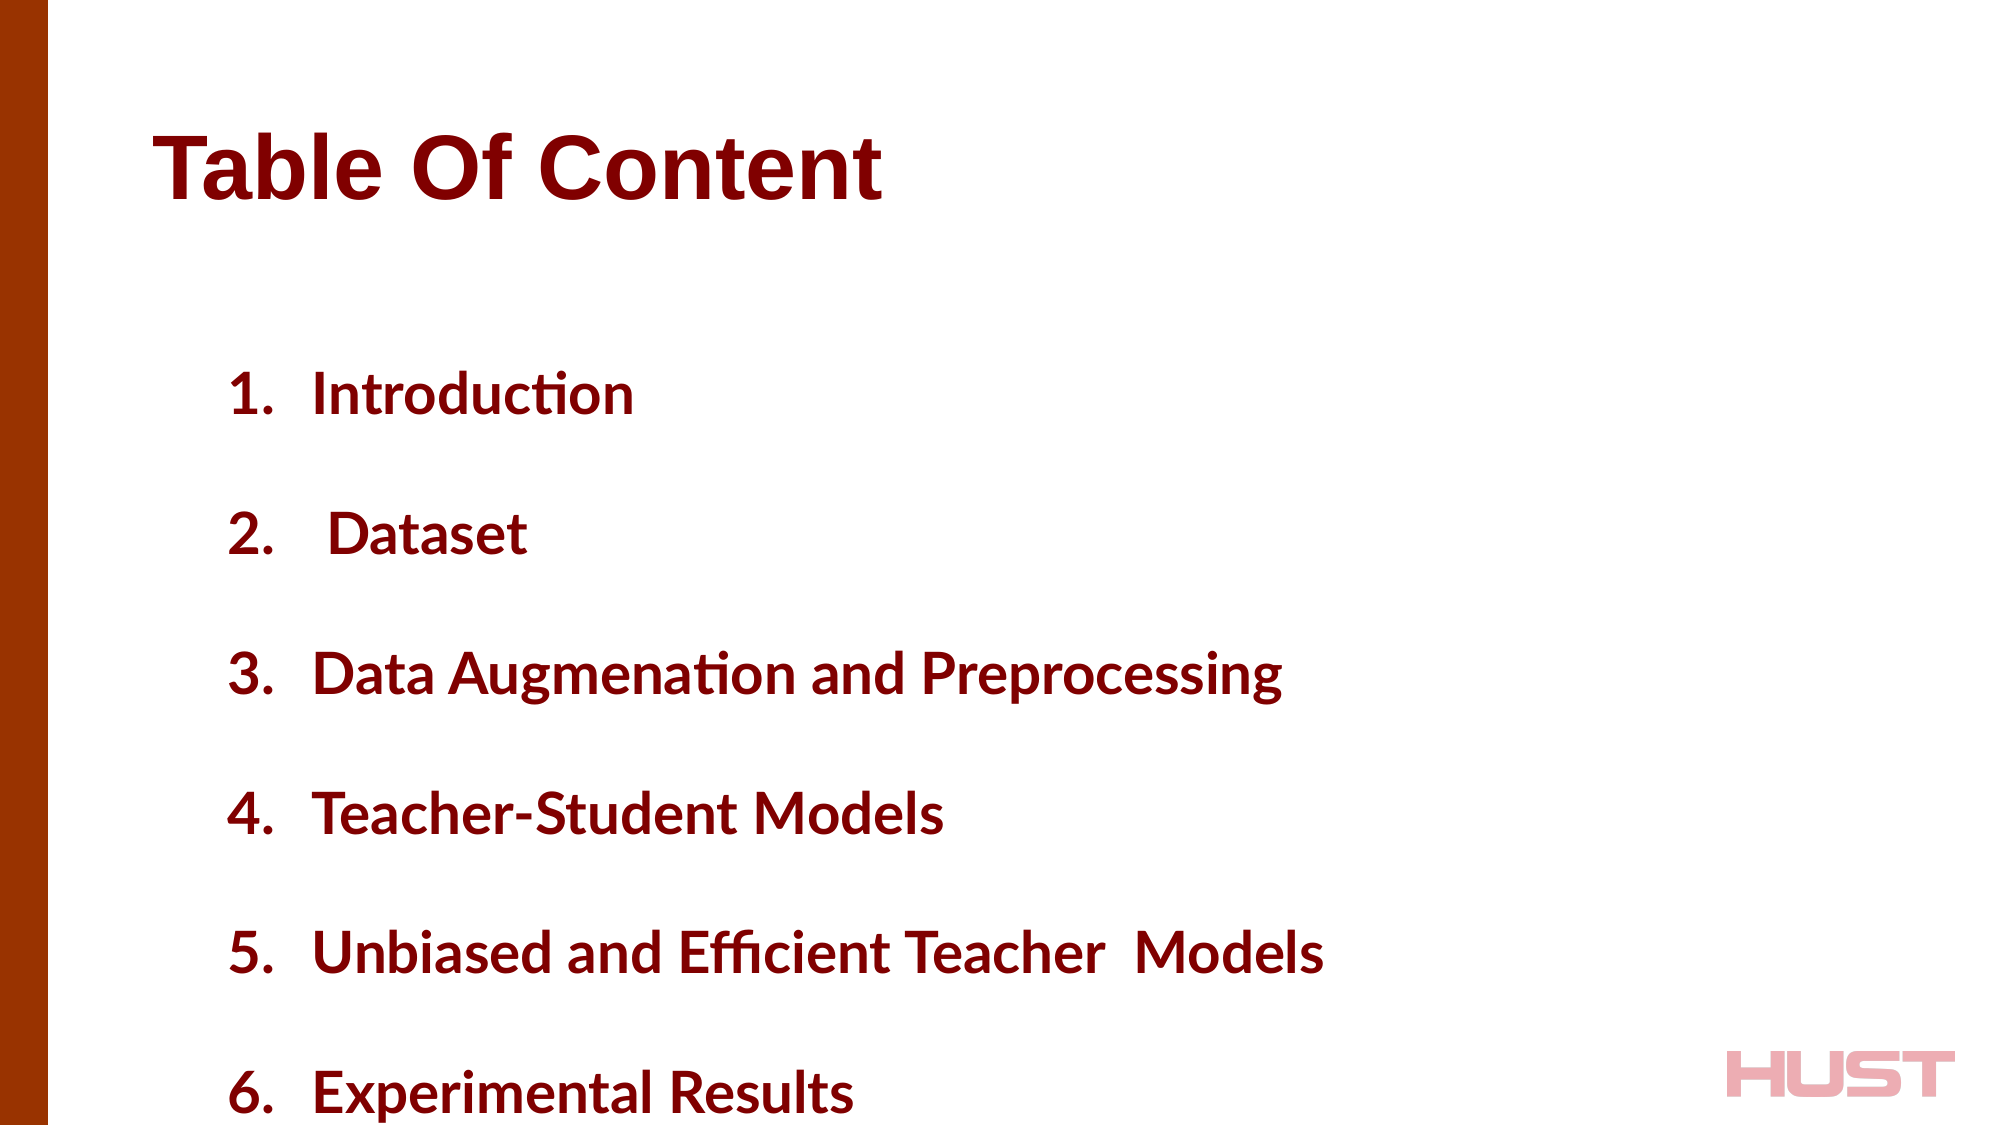

Table Of Content
Introduction
 Dataset
Data Augmenation and Preprocessing
Teacher-Student Models
Unbiased and Efficient Teacher  Models
Experimental Results